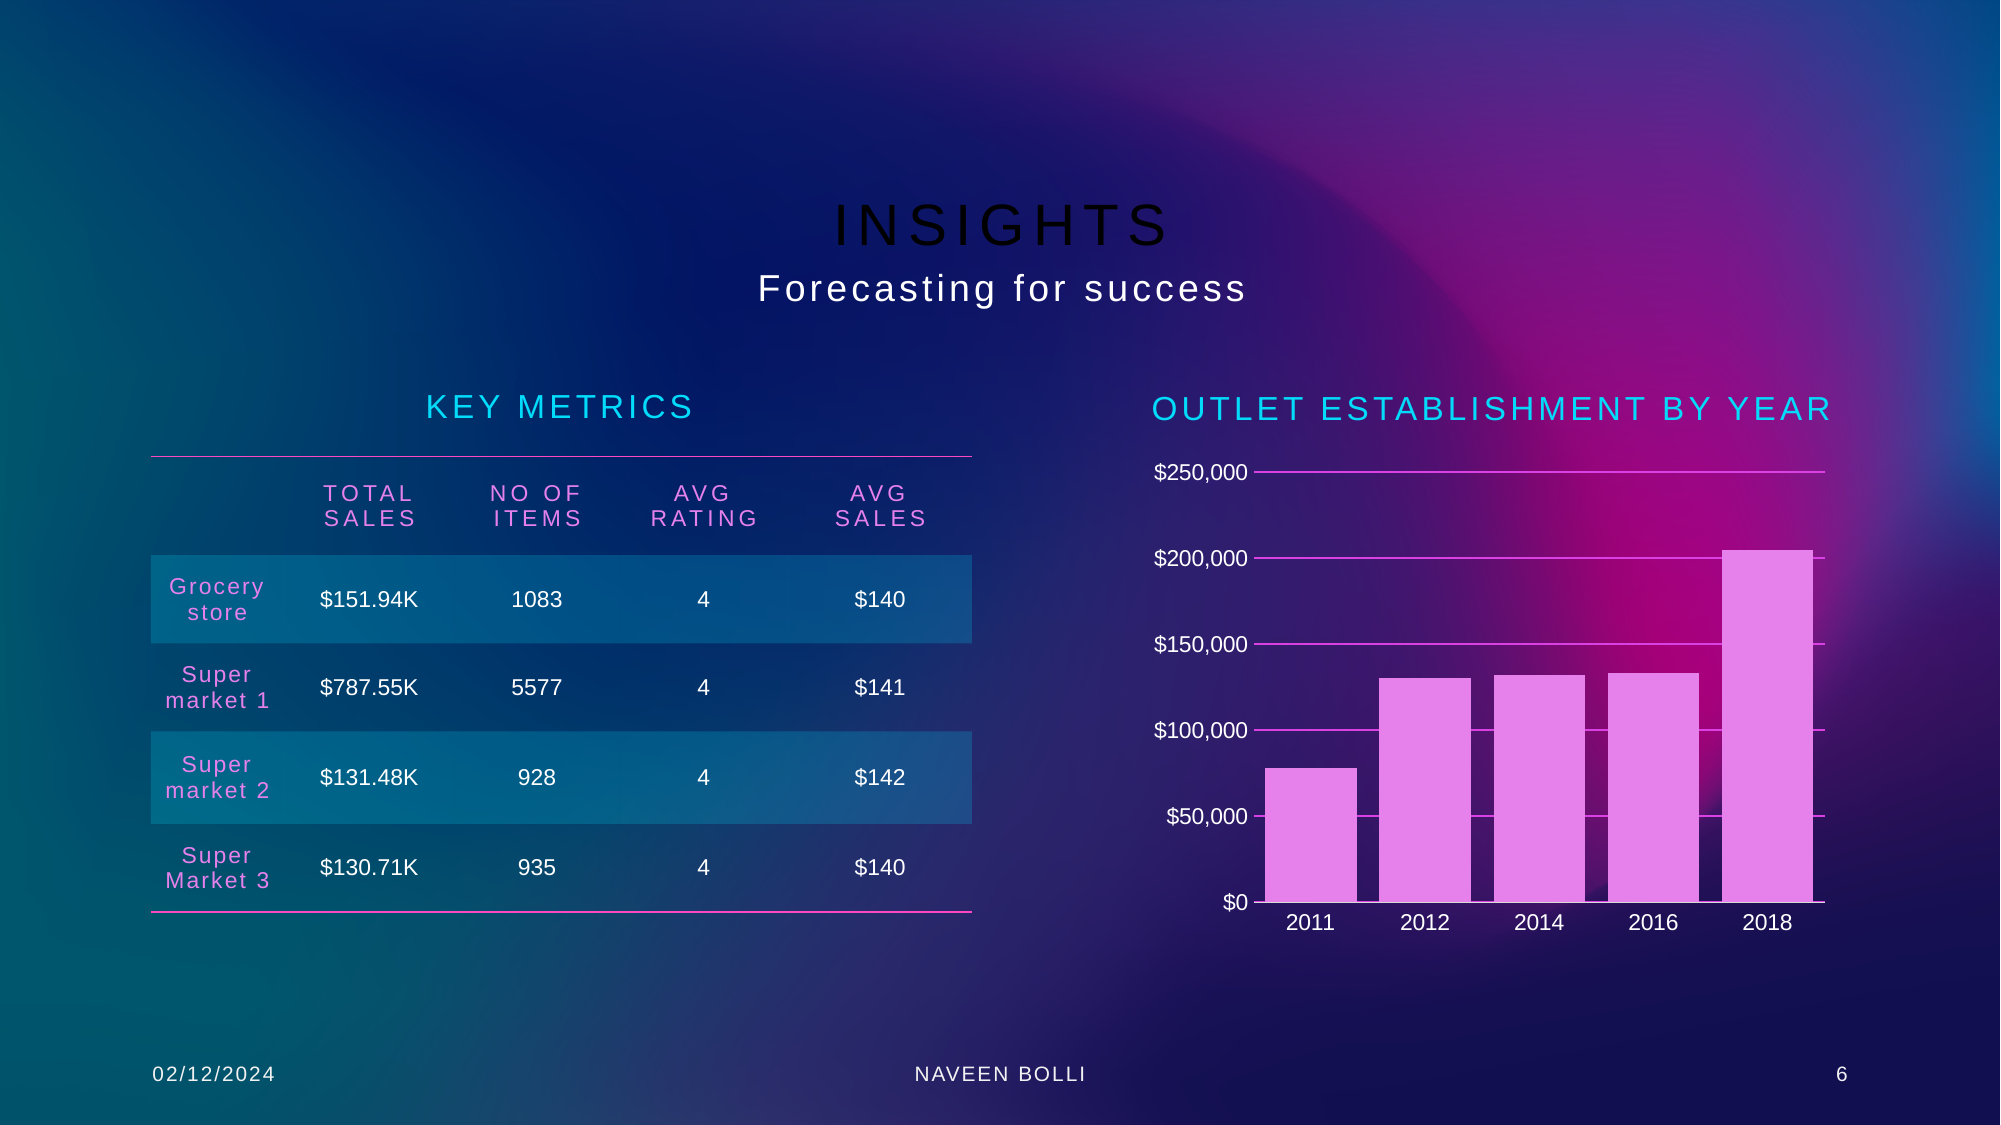

# Insights
Forecasting for success​
Key Metrics
Outlet establishment by year
|  | Total Sales | No of items | Avg rating | Avg sales |
| --- | --- | --- | --- | --- |
| Grocery store​ | $151.94K | 1083​ | 4 | $140​ |
| Super market 1​ | $787.55K | 5577​ | 4 | $141​ |
| Super market 2​ | $131.48K | 928​ | 4 | $142​ |
| Super Market 3​ | $130.71K​ | 935​ | 4​ | $140 |

### Chart

| Category | Series 1 |
|---|---|
| 2011 | 78131.0 |
| 2012 | 130476.0 |
| 2014 | 131809.0 |
| 2016 | 133103.0 |
| 2018 | 204522.0 |
02/12/2024
Naveen Bolli
6